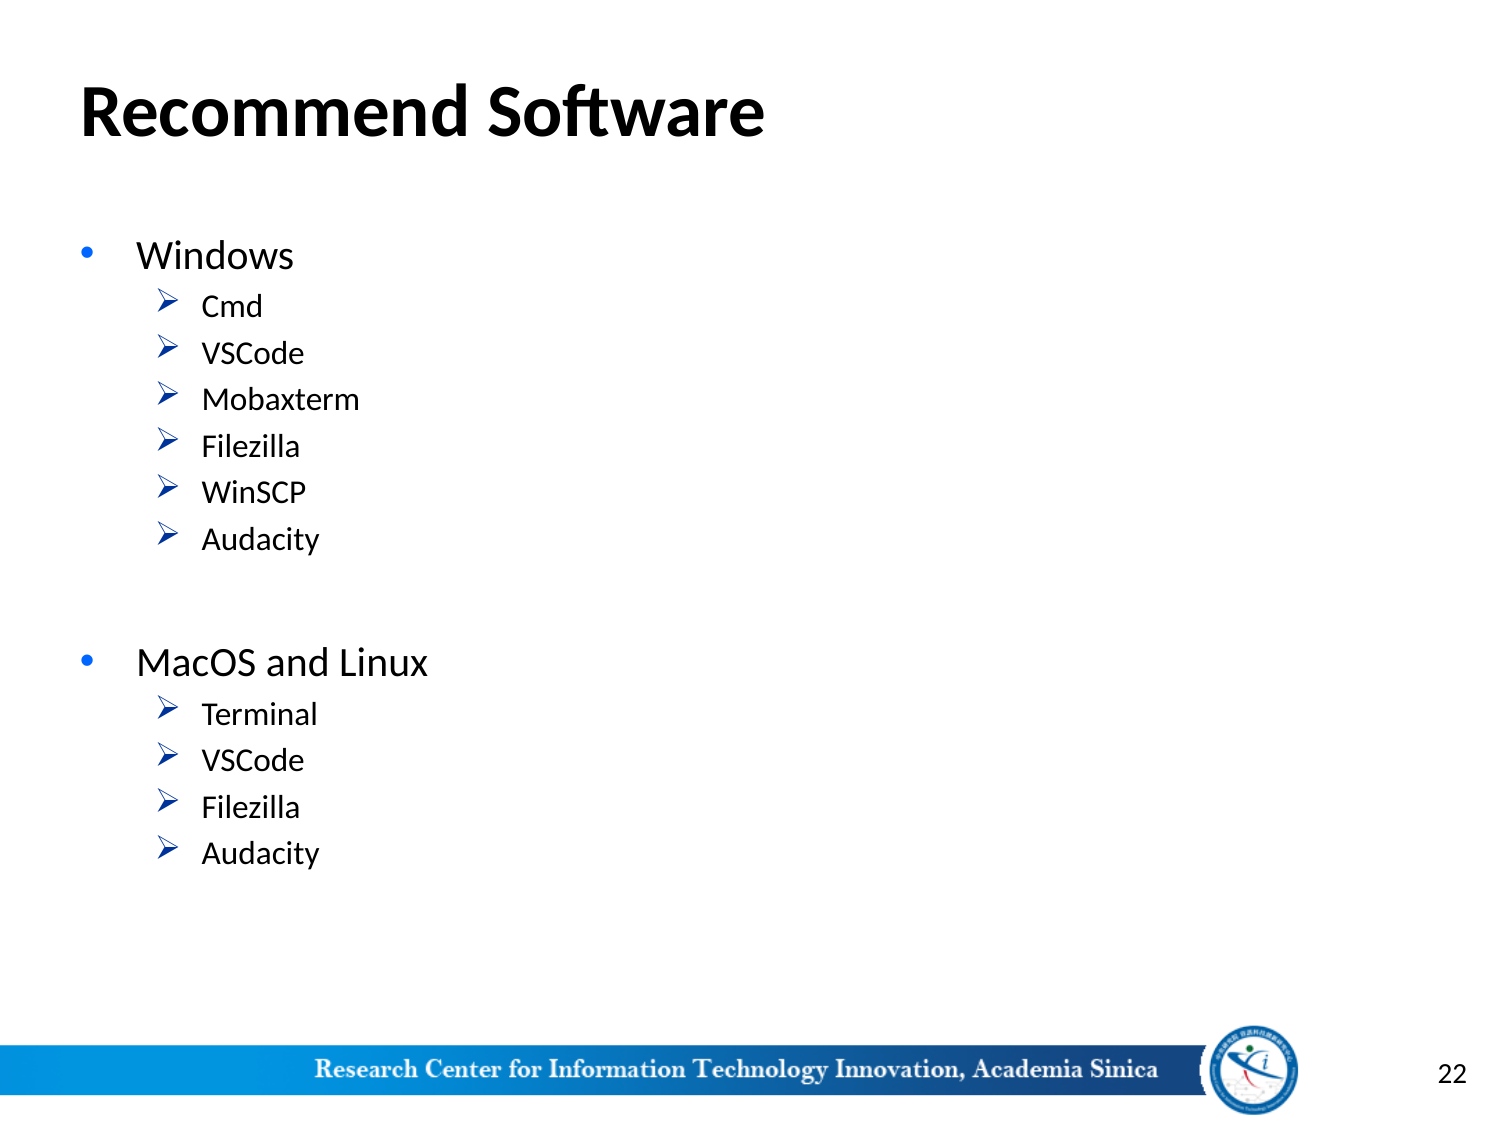

# Recommend Software
Windows
Cmd
VSCode
Mobaxterm
Filezilla
WinSCP
Audacity

MacOS and Linux
Terminal
VSCode
Filezilla
Audacity
22